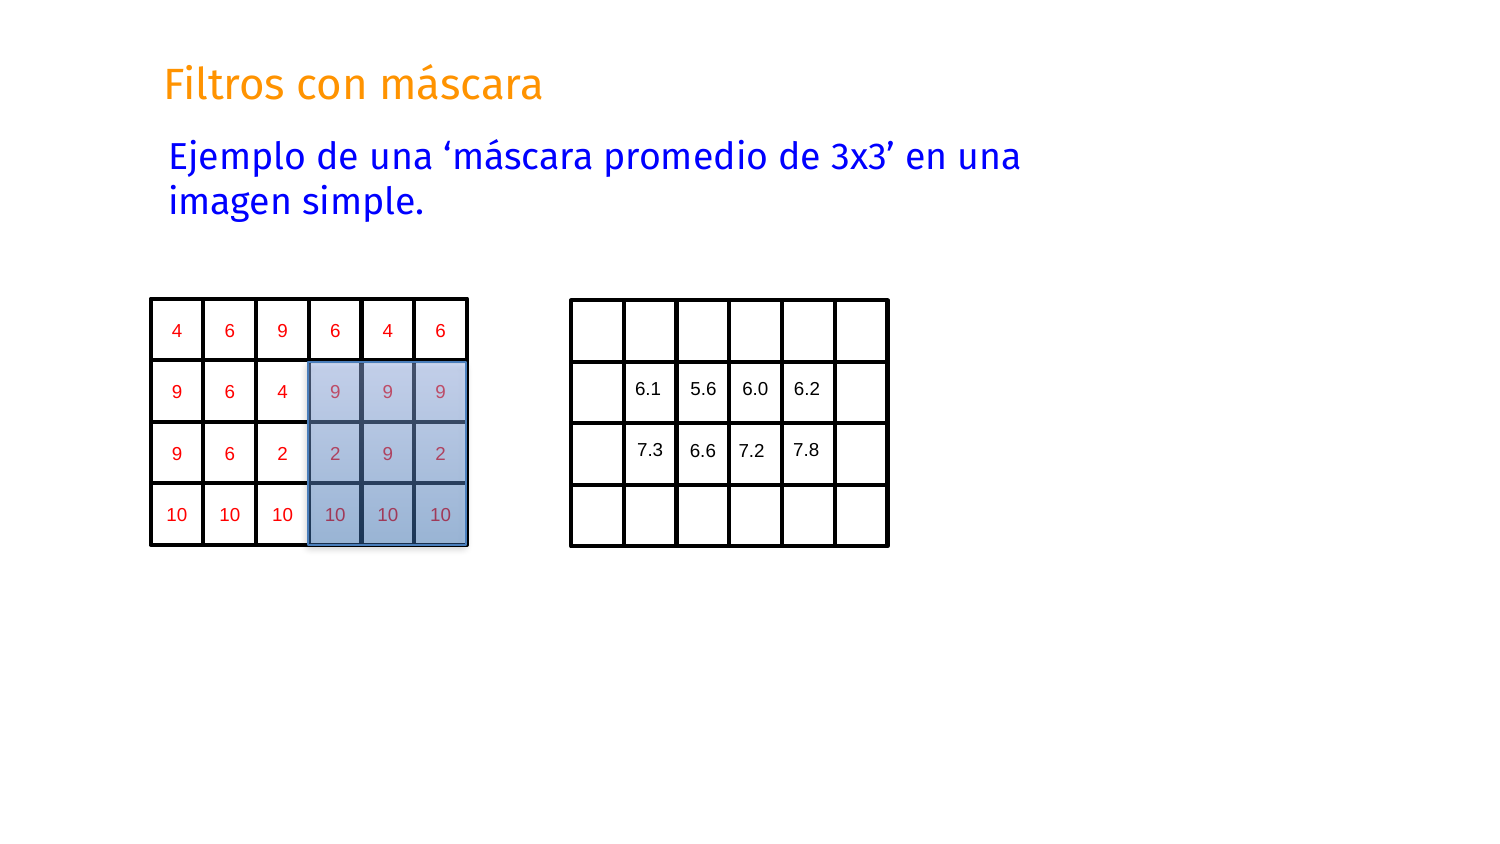

Filtros con máscara
Ejemplo de una ‘máscara promedio de 3x3’ en una imagen simple.
4
6
9
6
4
6

9
6
4
9
9
9

5.6
6.0
6.1
6.2
9
6
2
2
9
2

7.8
7.3
6.6
7.2
10
10
10
10
10
10